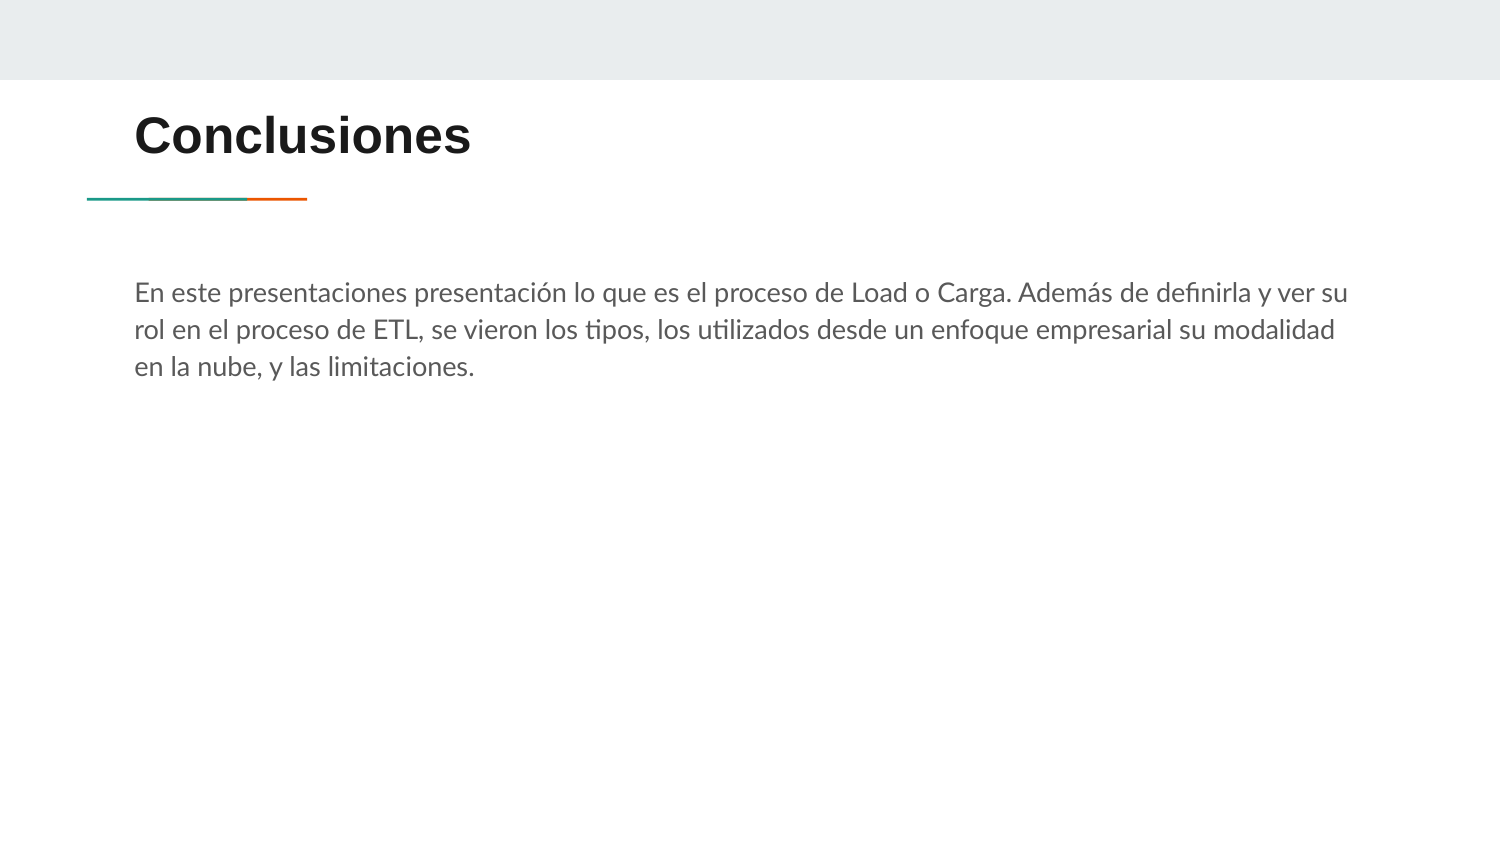

# Conclusiones
En este presentaciones presentación lo que es el proceso de Load o Carga. Además de definirla y ver su rol en el proceso de ETL, se vieron los tipos, los utilizados desde un enfoque empresarial su modalidad en la nube, y las limitaciones.